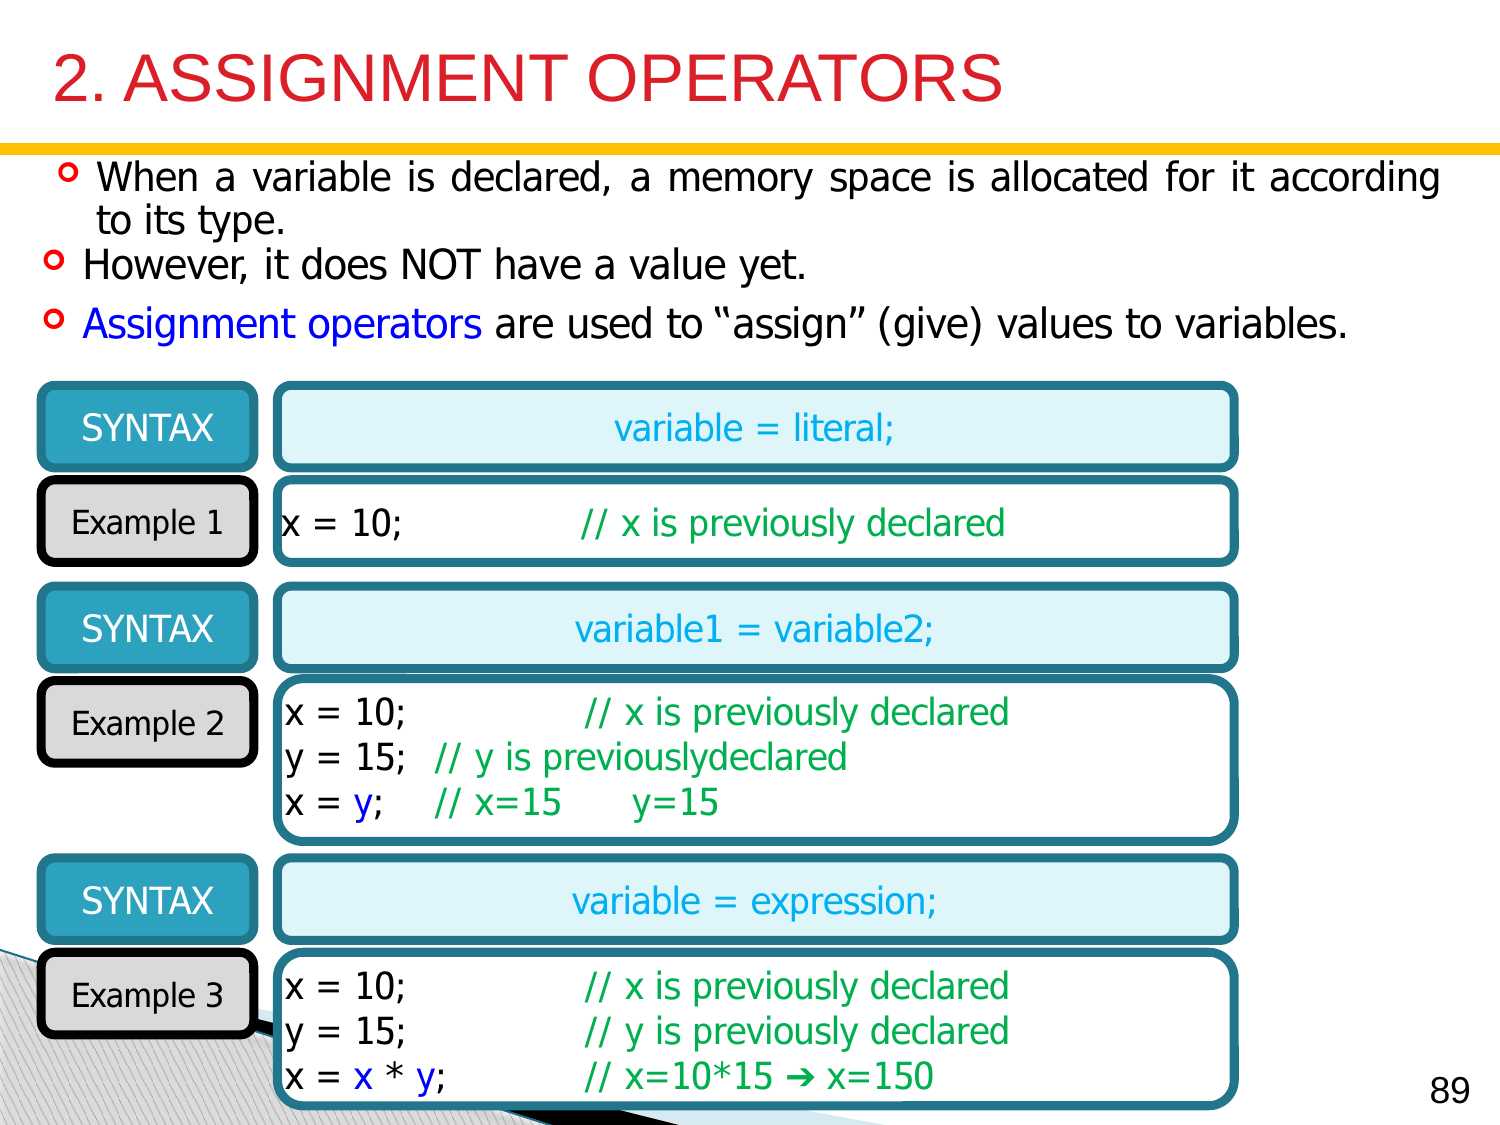

# 2. ASSIGNMENT OPERATORS

When a variable is declared, a memory space is allocated for it according to its type.
However, it does NOT have a value yet.
Assignment operators are used to “assign” (give) values to variables.

SYNTAX

variable = literal;

Example 1

x = 10; 		// x is previously declared

SYNTAX

variable1 = variable2;
x = 10;		// x is previously declared
y = 15; 	// y is previouslydeclared
x = y;   	// x=15      y=15

Example 2

SYNTAX

variable = expression;
x = 10;		// x is previously declared
y = 15;		// y is previously declared
x = x * y;	// x=10*15 ➔ x=150

Example 3
89